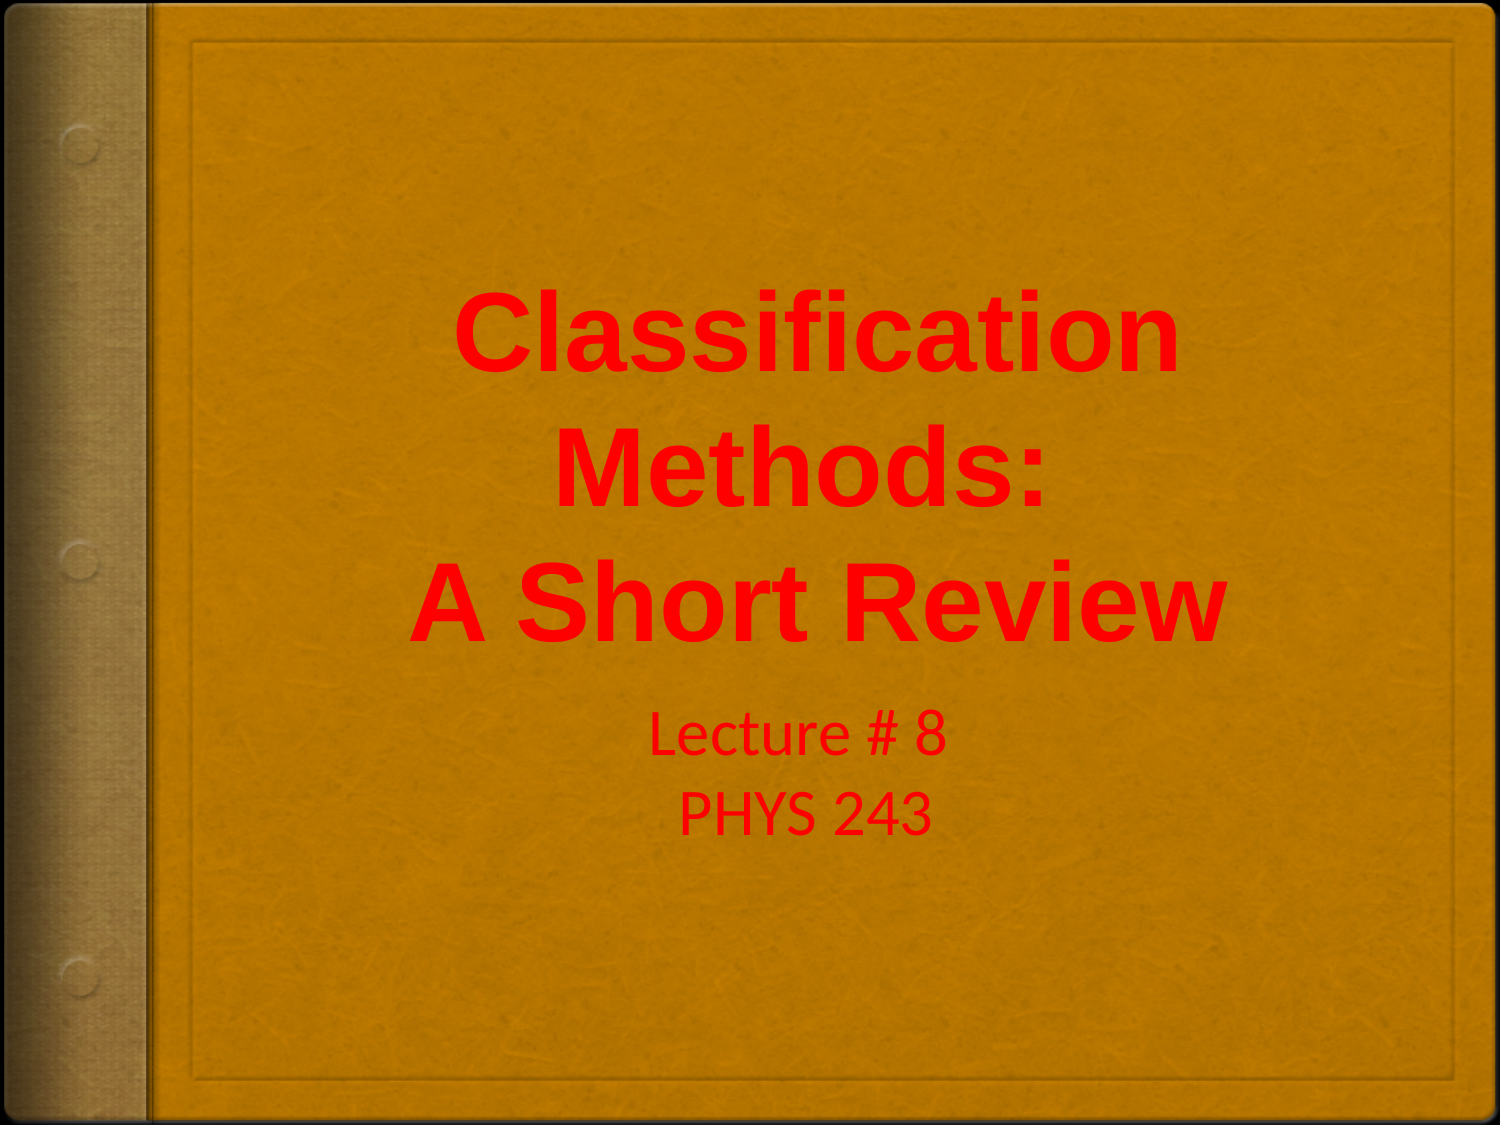

# Classification Methods: A Short Review
Lecture # 8
PHYS 243